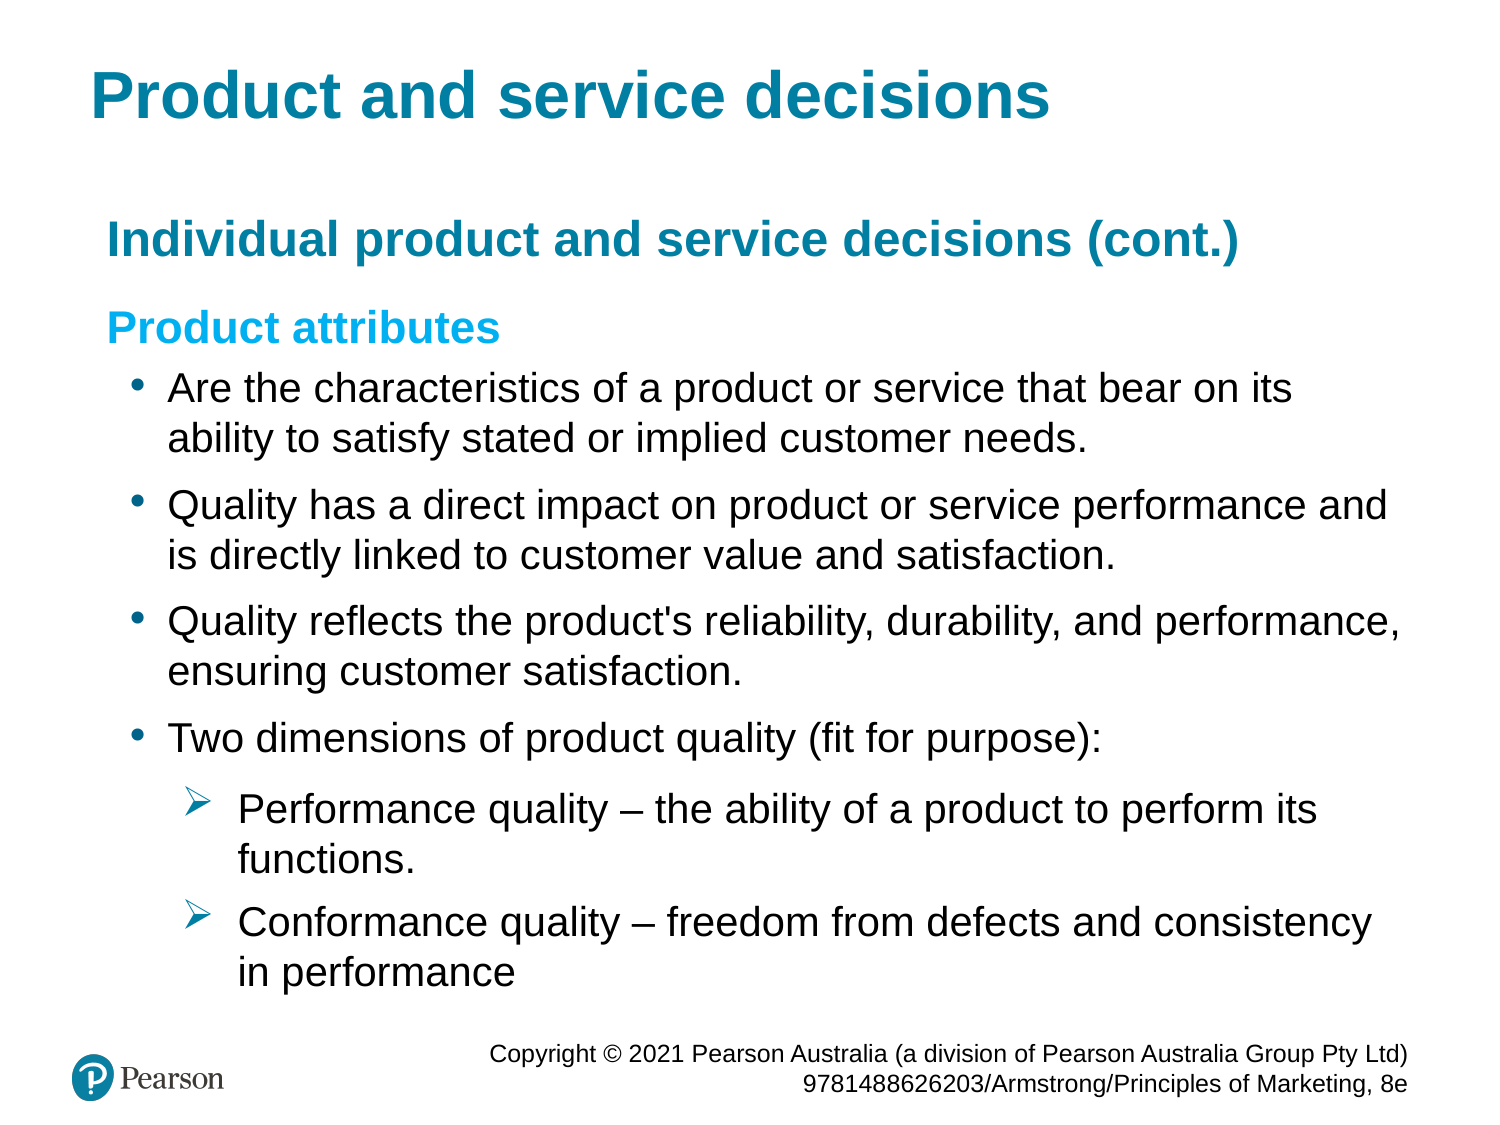

# Product and service decisions
Individual product and service decisions (cont.)
Product attributes
Are the characteristics of a product or service that bear on its ability to satisfy stated or implied customer needs.
Quality has a direct impact on product or service performance and is directly linked to customer value and satisfaction.
Quality reflects the product's reliability, durability, and performance, ensuring customer satisfaction.
Two dimensions of product quality (fit for purpose):
Performance quality – the ability of a product to perform its functions.
Conformance quality – freedom from defects and consistency in performance